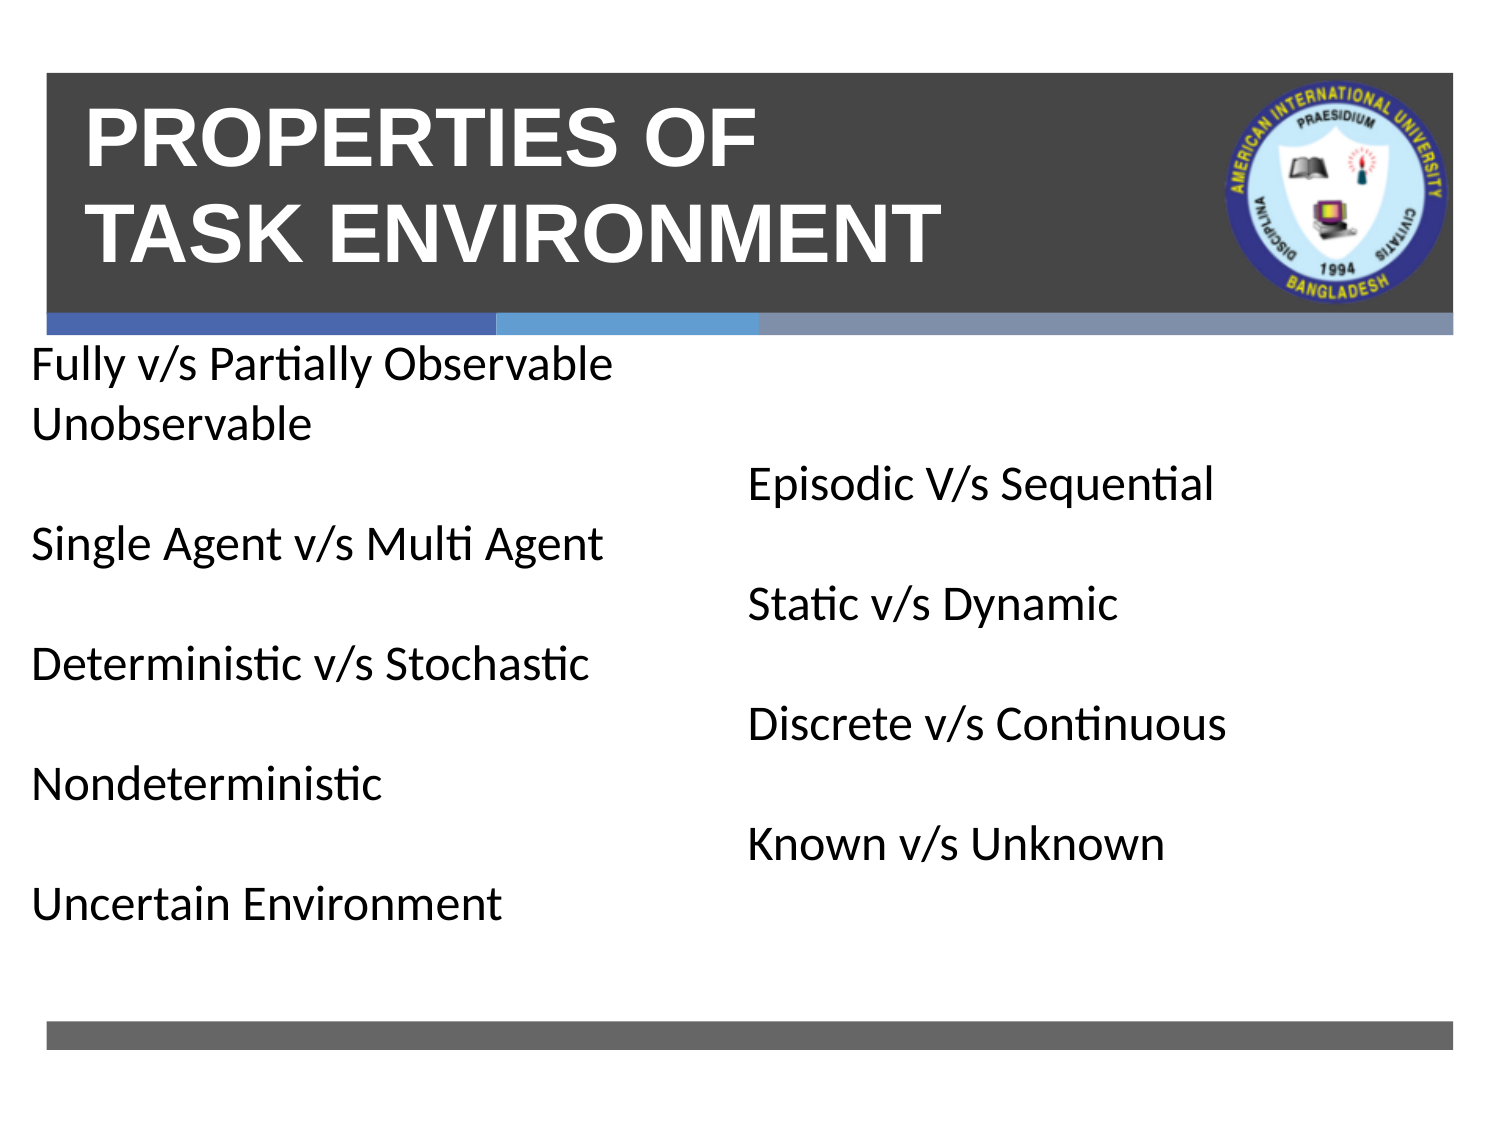

# PROPERTIES OF TASK ENVIRONMENT
Fully v/s Partially Observable
Unobservable

Single Agent v/s Multi Agent

Deterministic v/s Stochastic

Nondeterministic

Uncertain Environment

Episodic V/s Sequential

Static v/s Dynamic

Discrete v/s Continuous

Known v/s Unknown